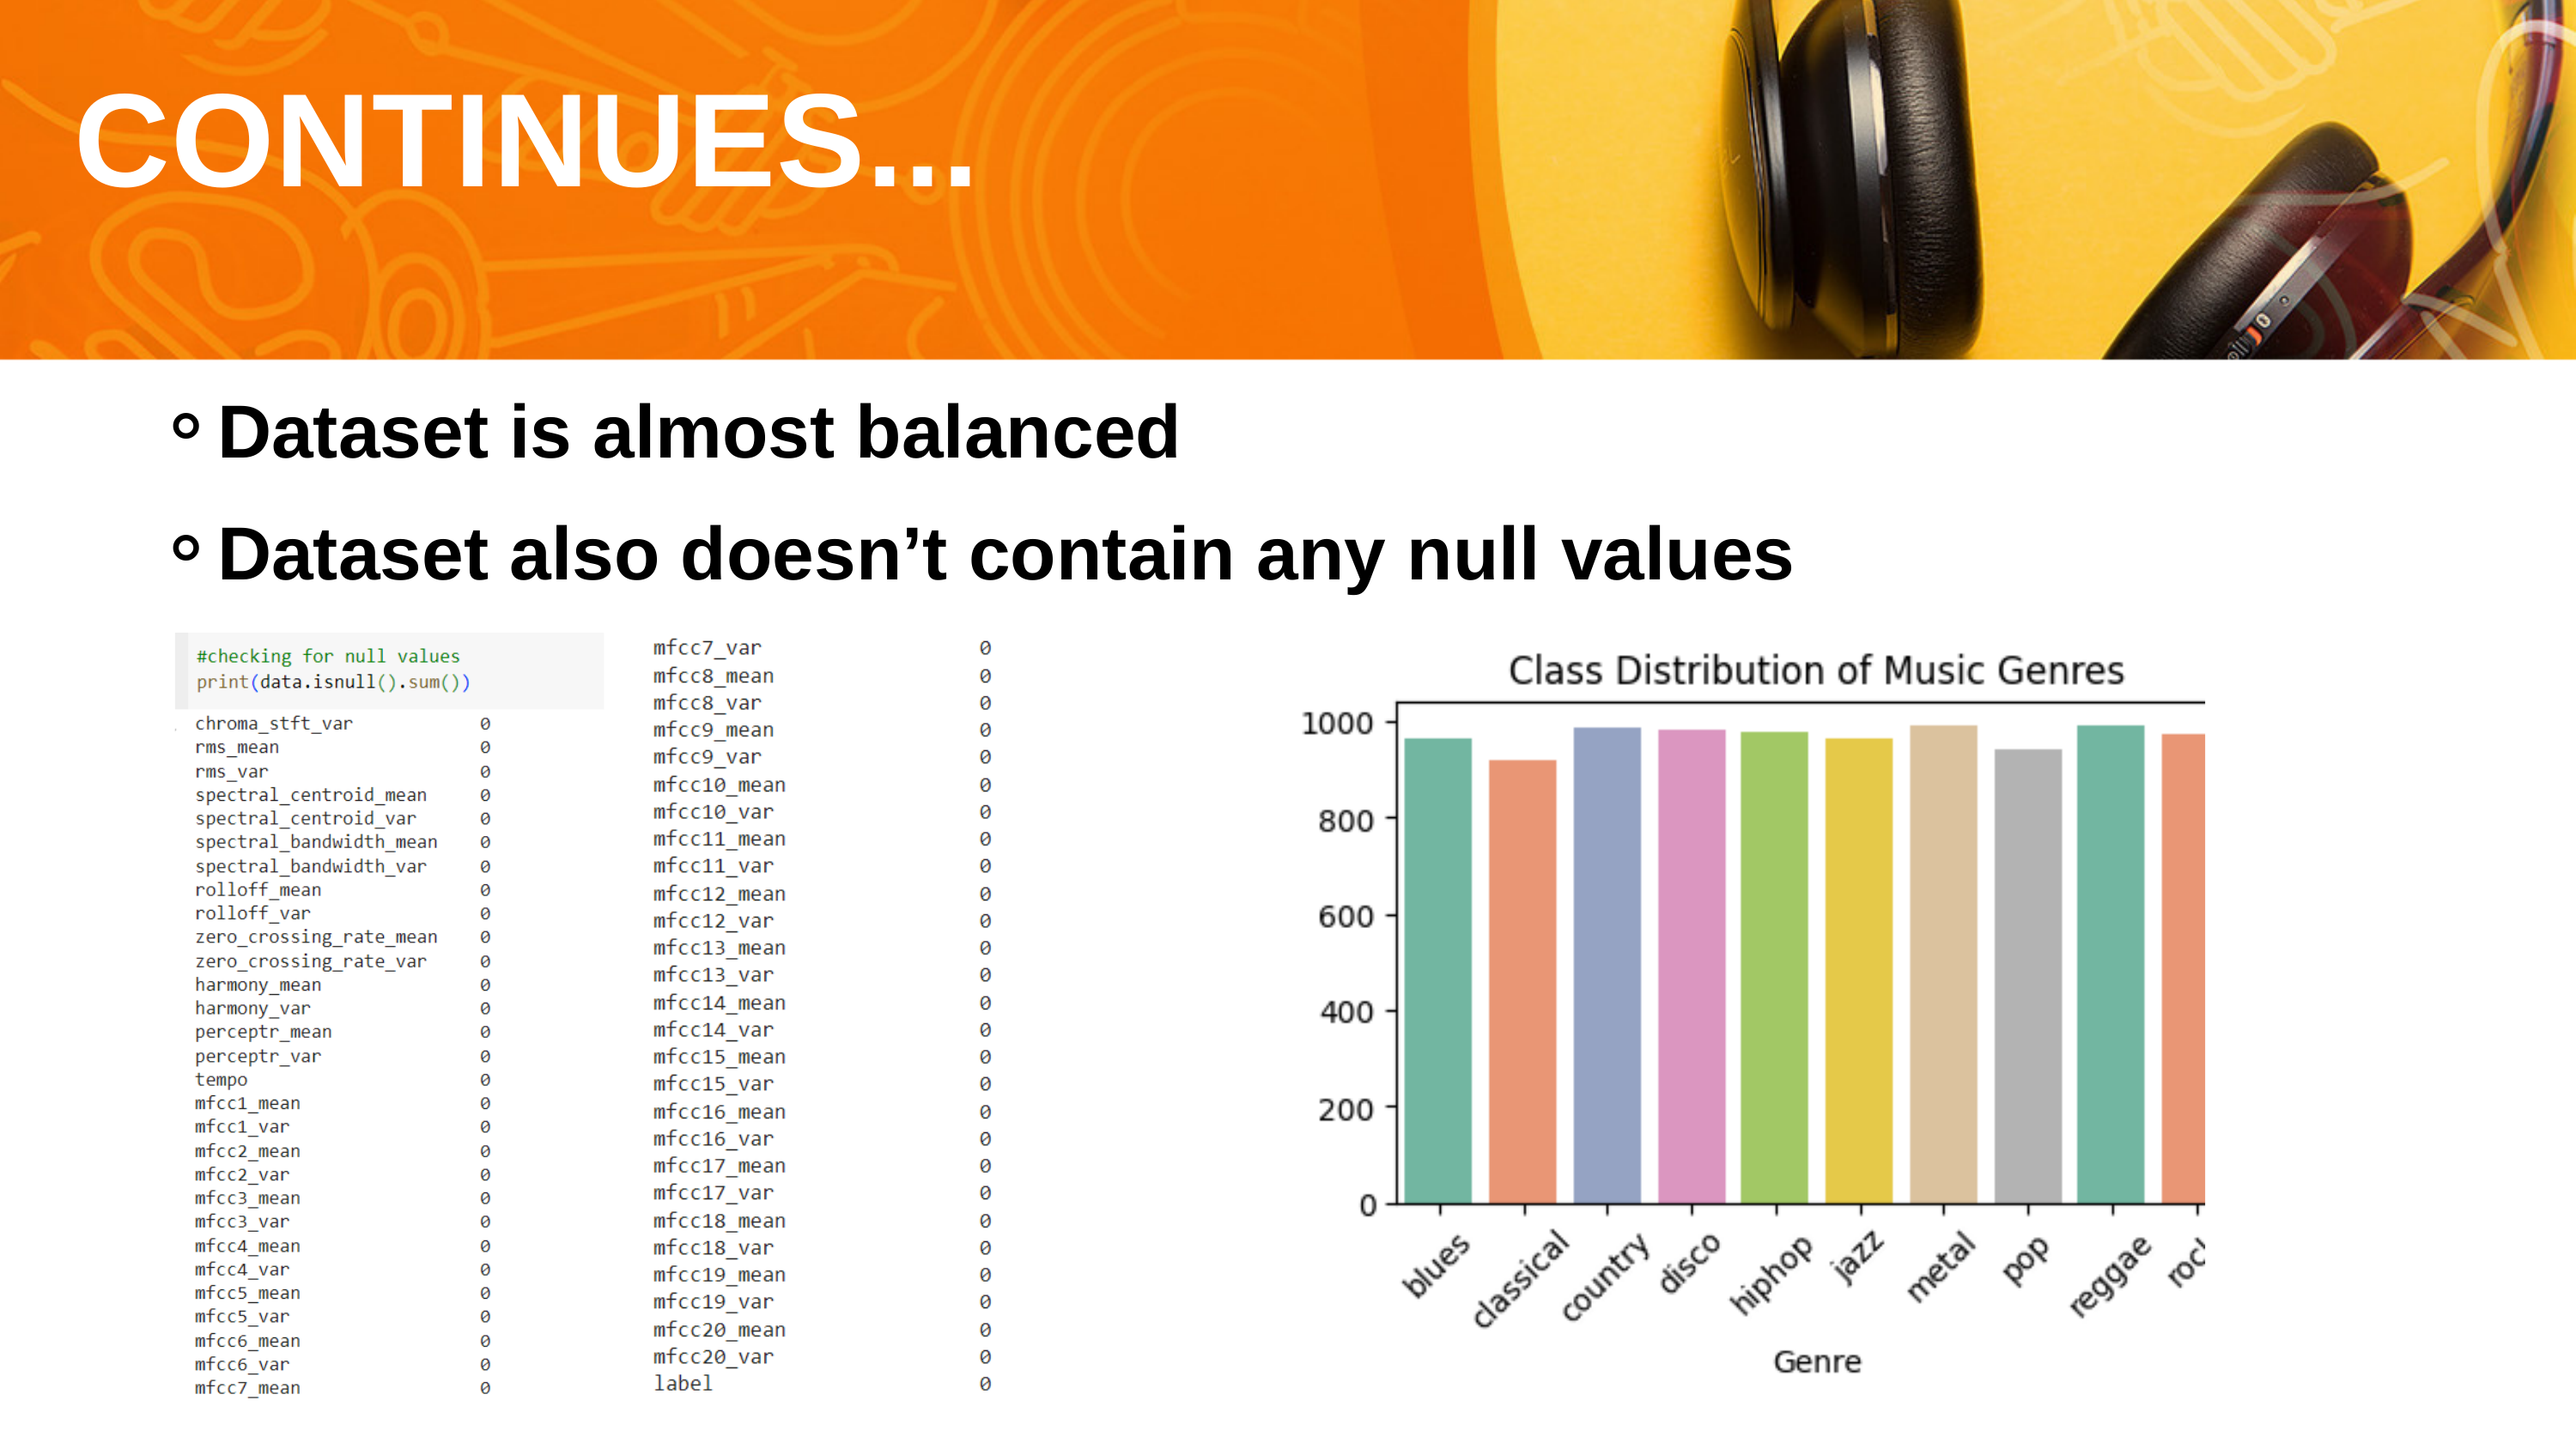

CONTINUES...
Dataset is almost balanced
Dataset also doesn’t contain any null values